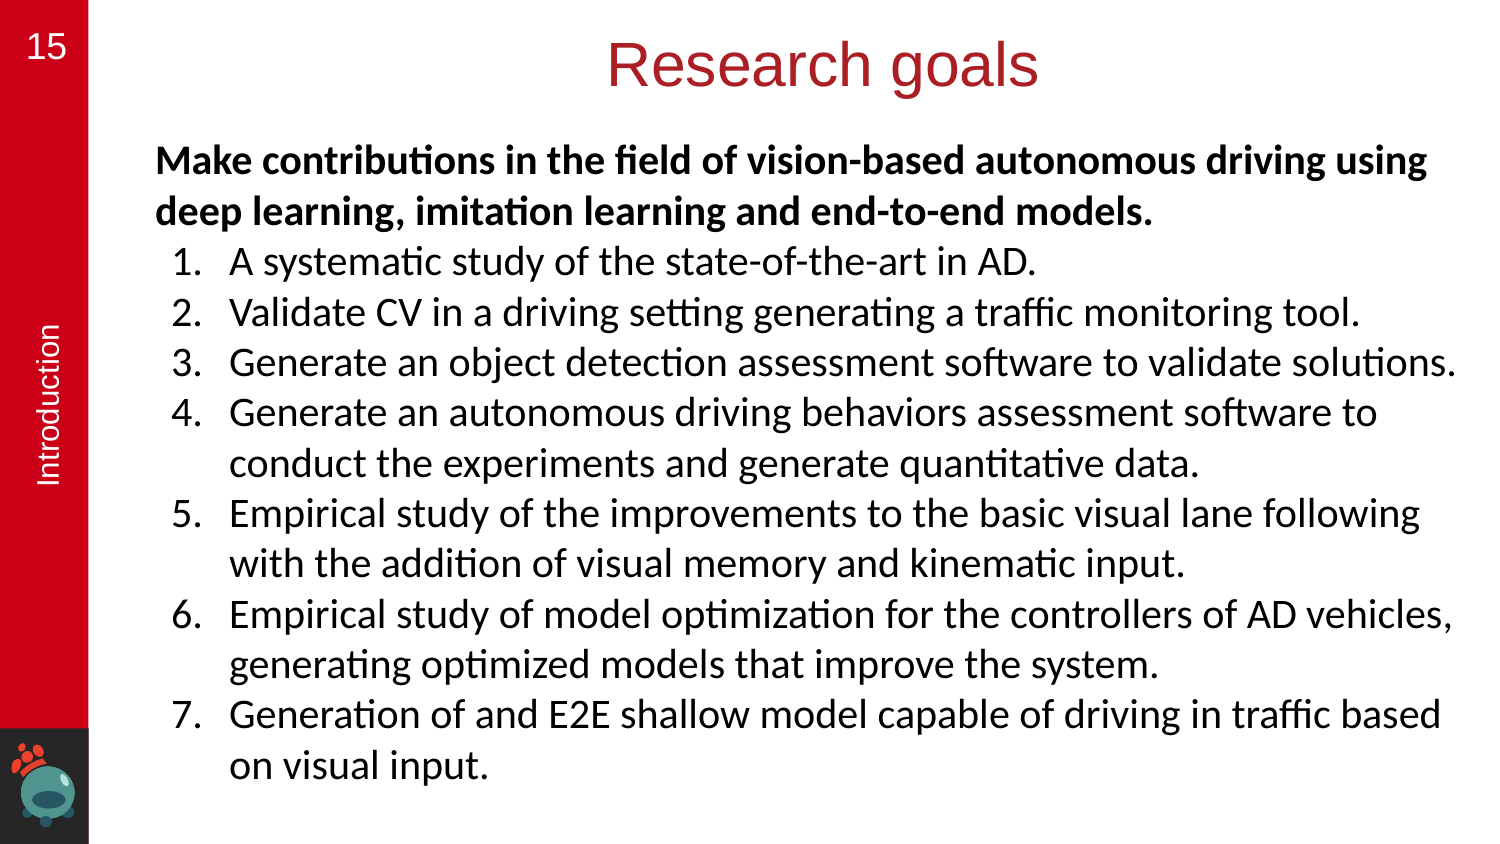

15
# Research goals
Make contributions in the field of vision-based autonomous driving using deep learning, imitation learning and end-to-end models.
A systematic study of the state-of-the-art in AD.
Validate CV in a driving setting generating a traffic monitoring tool.
Generate an object detection assessment software to validate solutions.
Generate an autonomous driving behaviors assessment software to conduct the experiments and generate quantitative data.
Empirical study of the improvements to the basic visual lane following with the addition of visual memory and kinematic input.
Empirical study of model optimization for the controllers of AD vehicles, generating optimized models that improve the system.
Generation of and E2E shallow model capable of driving in traffic based on visual input.
Introduction